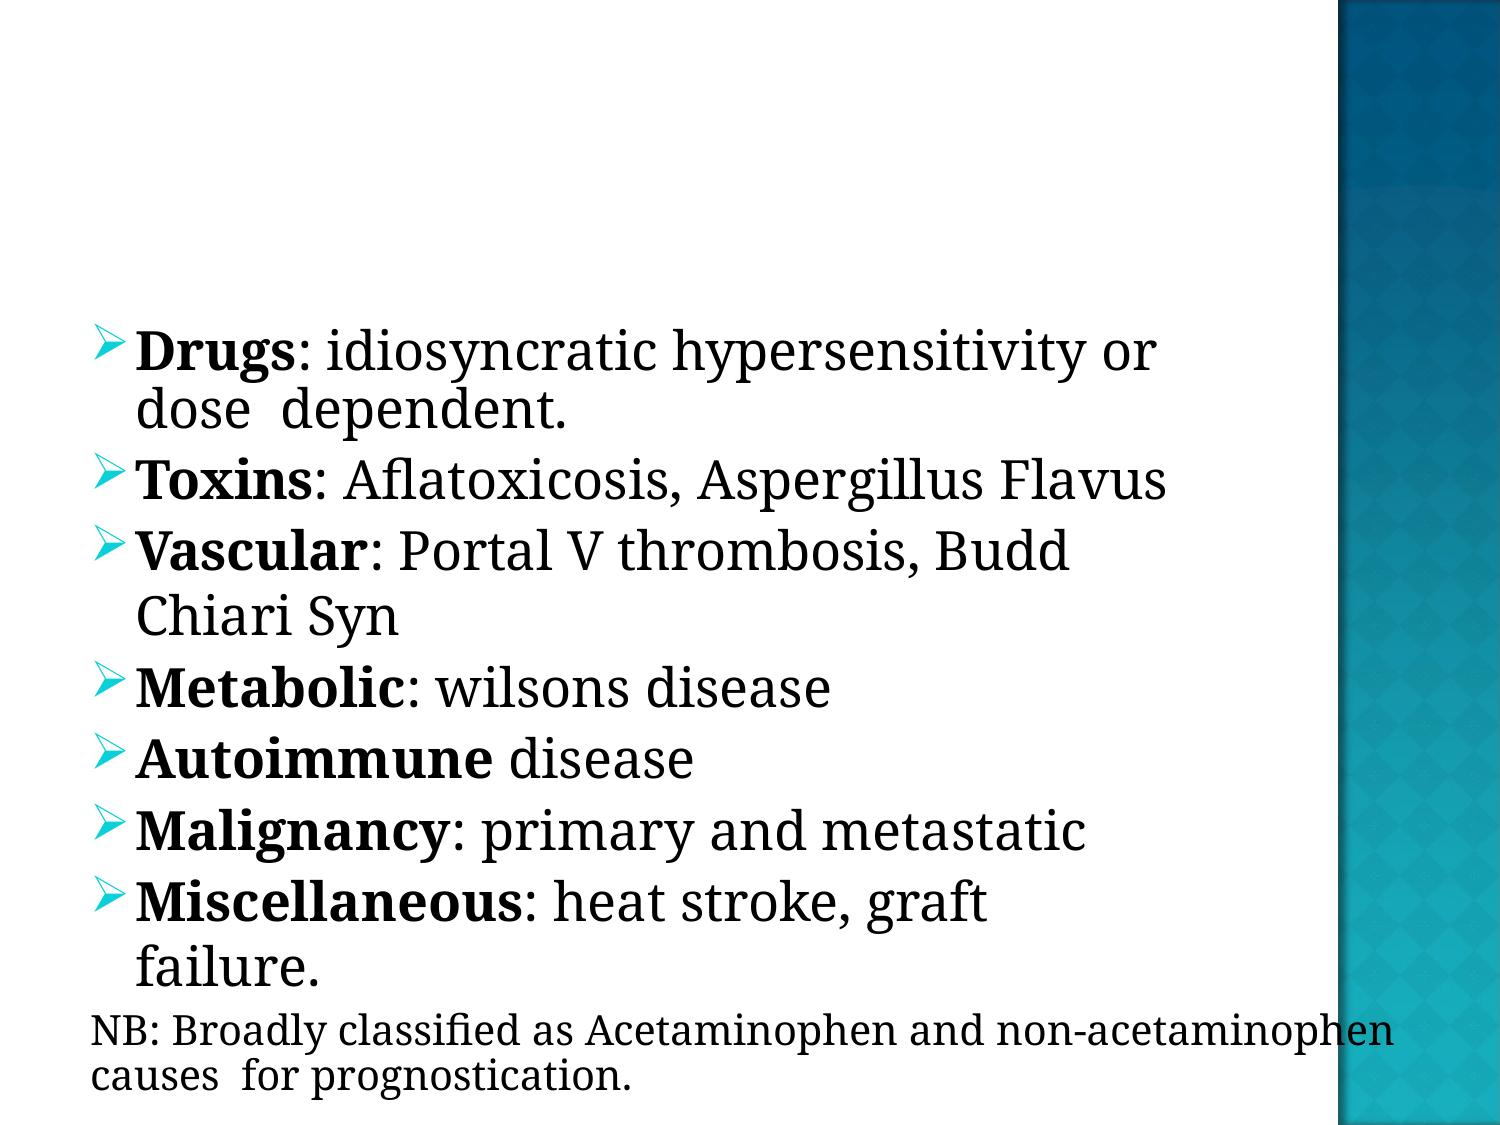

Drugs: idiosyncratic hypersensitivity or dose  dependent.
Toxins: Aflatoxicosis, Aspergillus Flavus
Vascular: Portal V thrombosis, Budd Chiari Syn
Metabolic: wilsons disease
Autoimmune disease
Malignancy: primary and metastatic
Miscellaneous: heat stroke, graft failure.
NB: Broadly classified as Acetaminophen and non-acetaminophen causes  for prognostication.